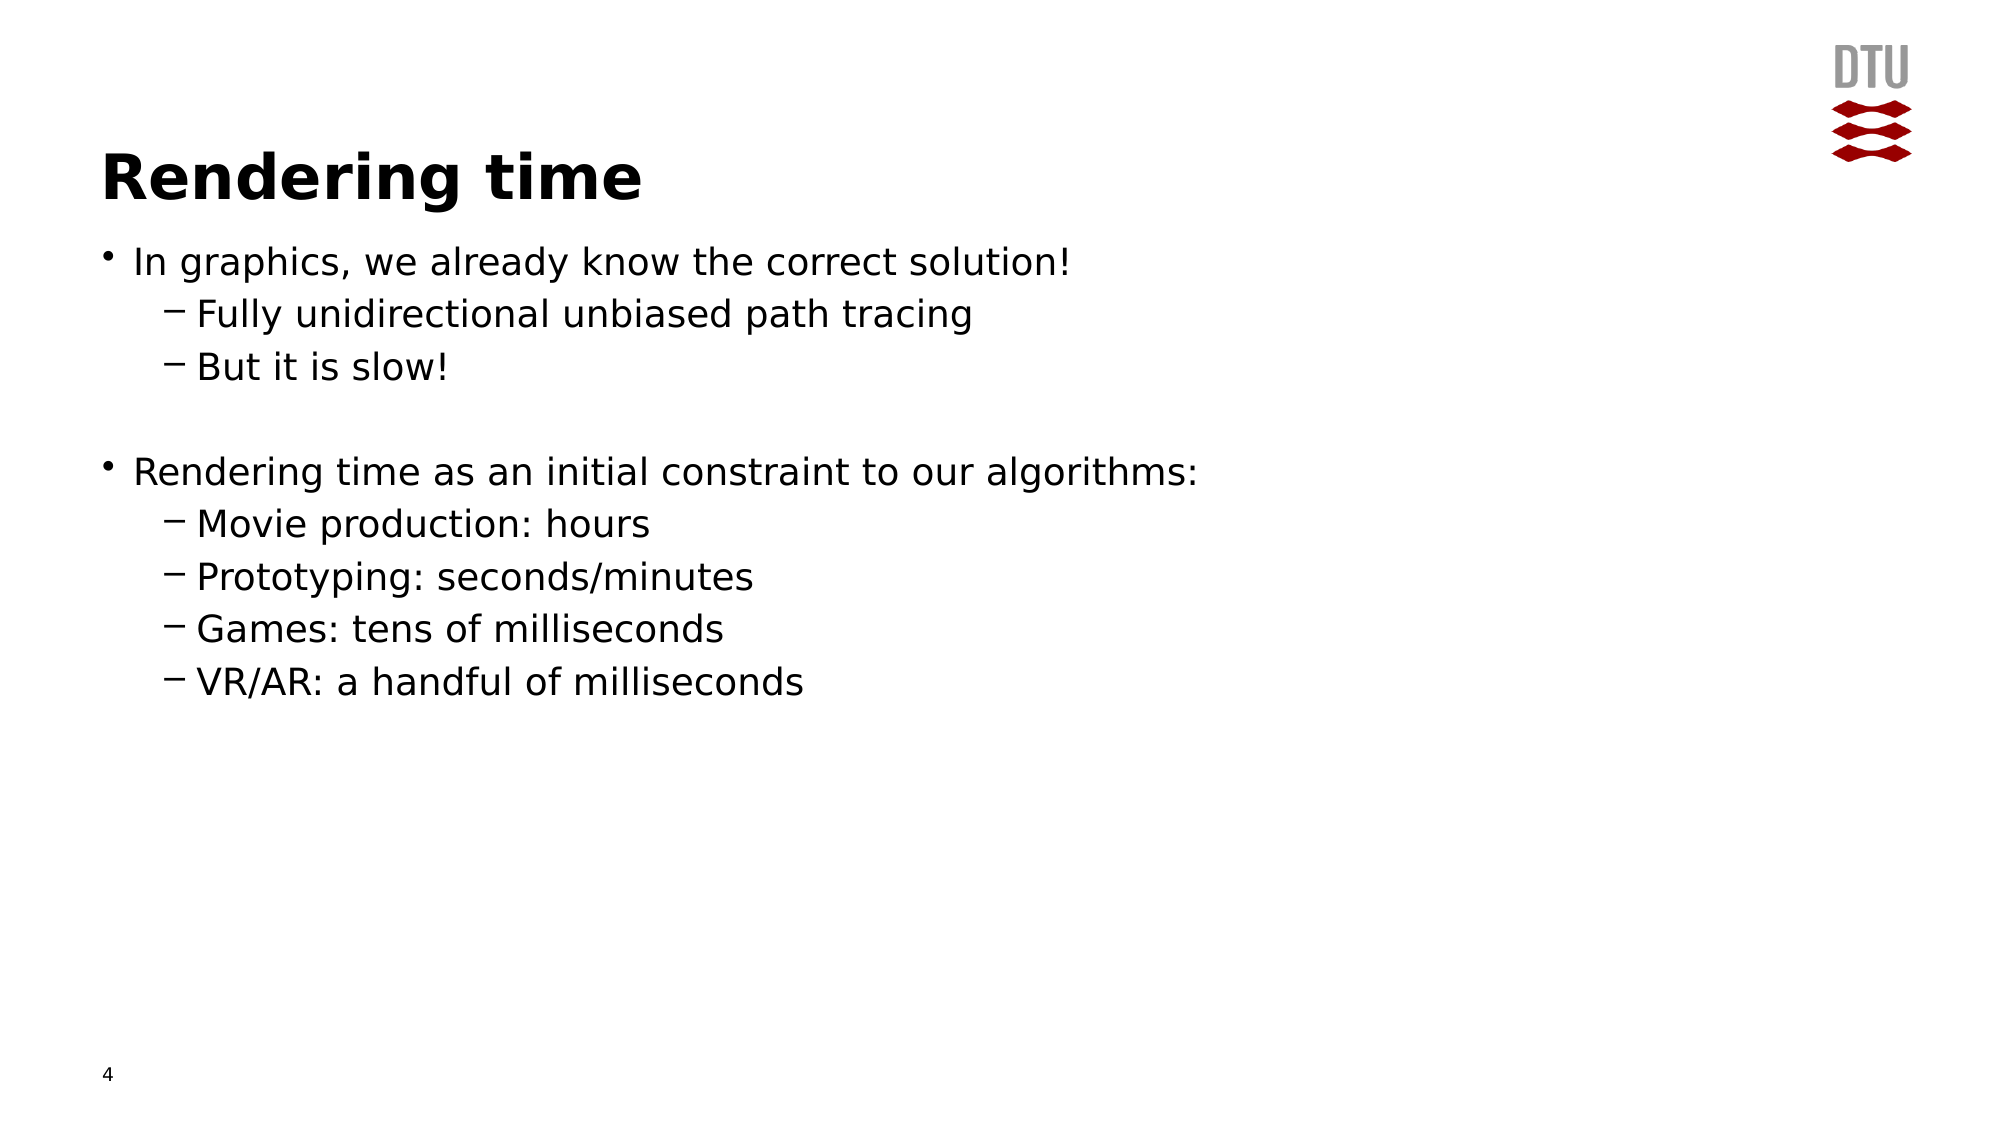

# Rendering time
In graphics, we already know the correct solution!
Fully unidirectional unbiased path tracing
But it is slow!

Rendering time as an initial constraint to our algorithms:
Movie production: hours
Prototyping: seconds/minutes
Games: tens of milliseconds
VR/AR: a handful of milliseconds

4